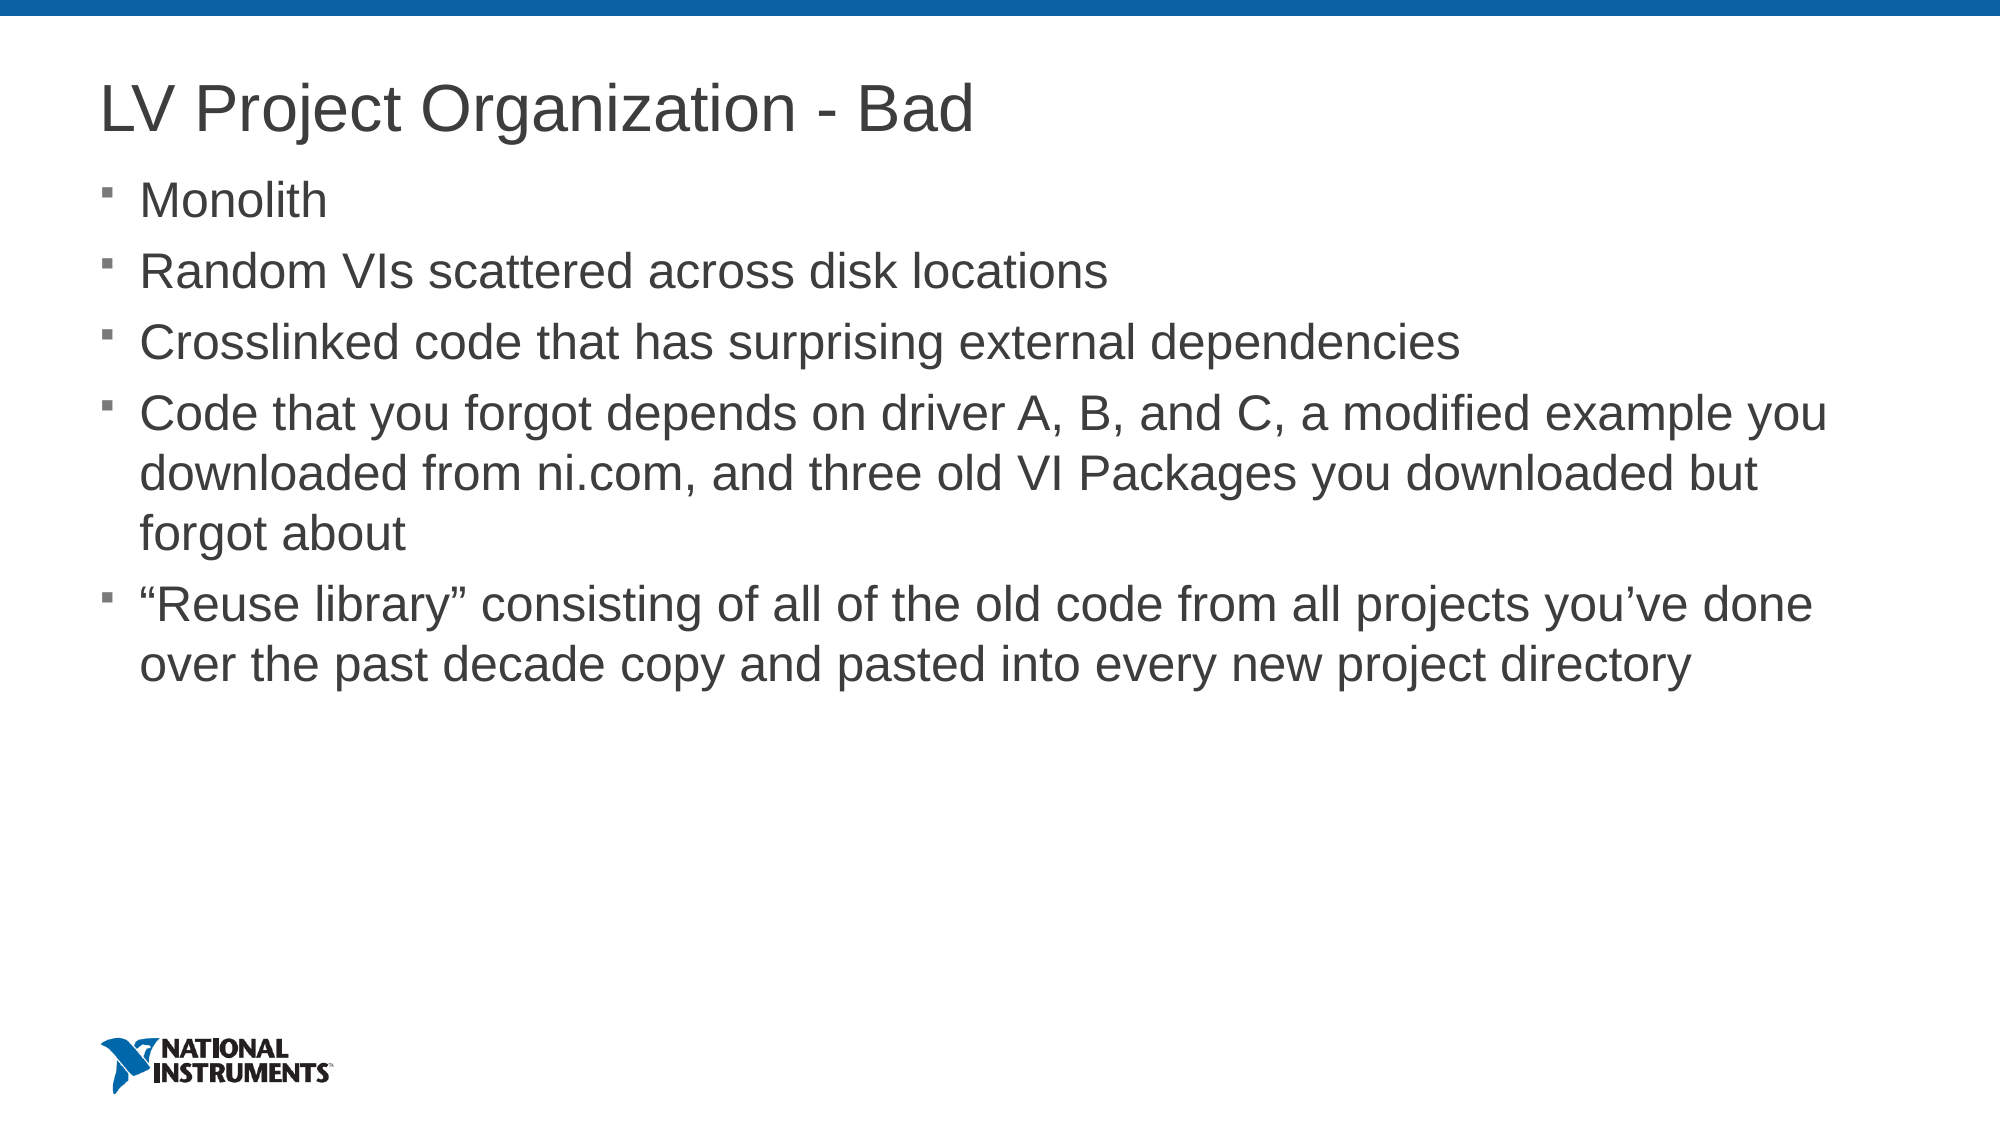

# LV Project Organization - Bad
Monolith
Random VIs scattered across disk locations
Crosslinked code that has surprising external dependencies
Code that you forgot depends on driver A, B, and C, a modified example you downloaded from ni.com, and three old VI Packages you downloaded but forgot about
“Reuse library” consisting of all of the old code from all projects you’ve done over the past decade copy and pasted into every new project directory